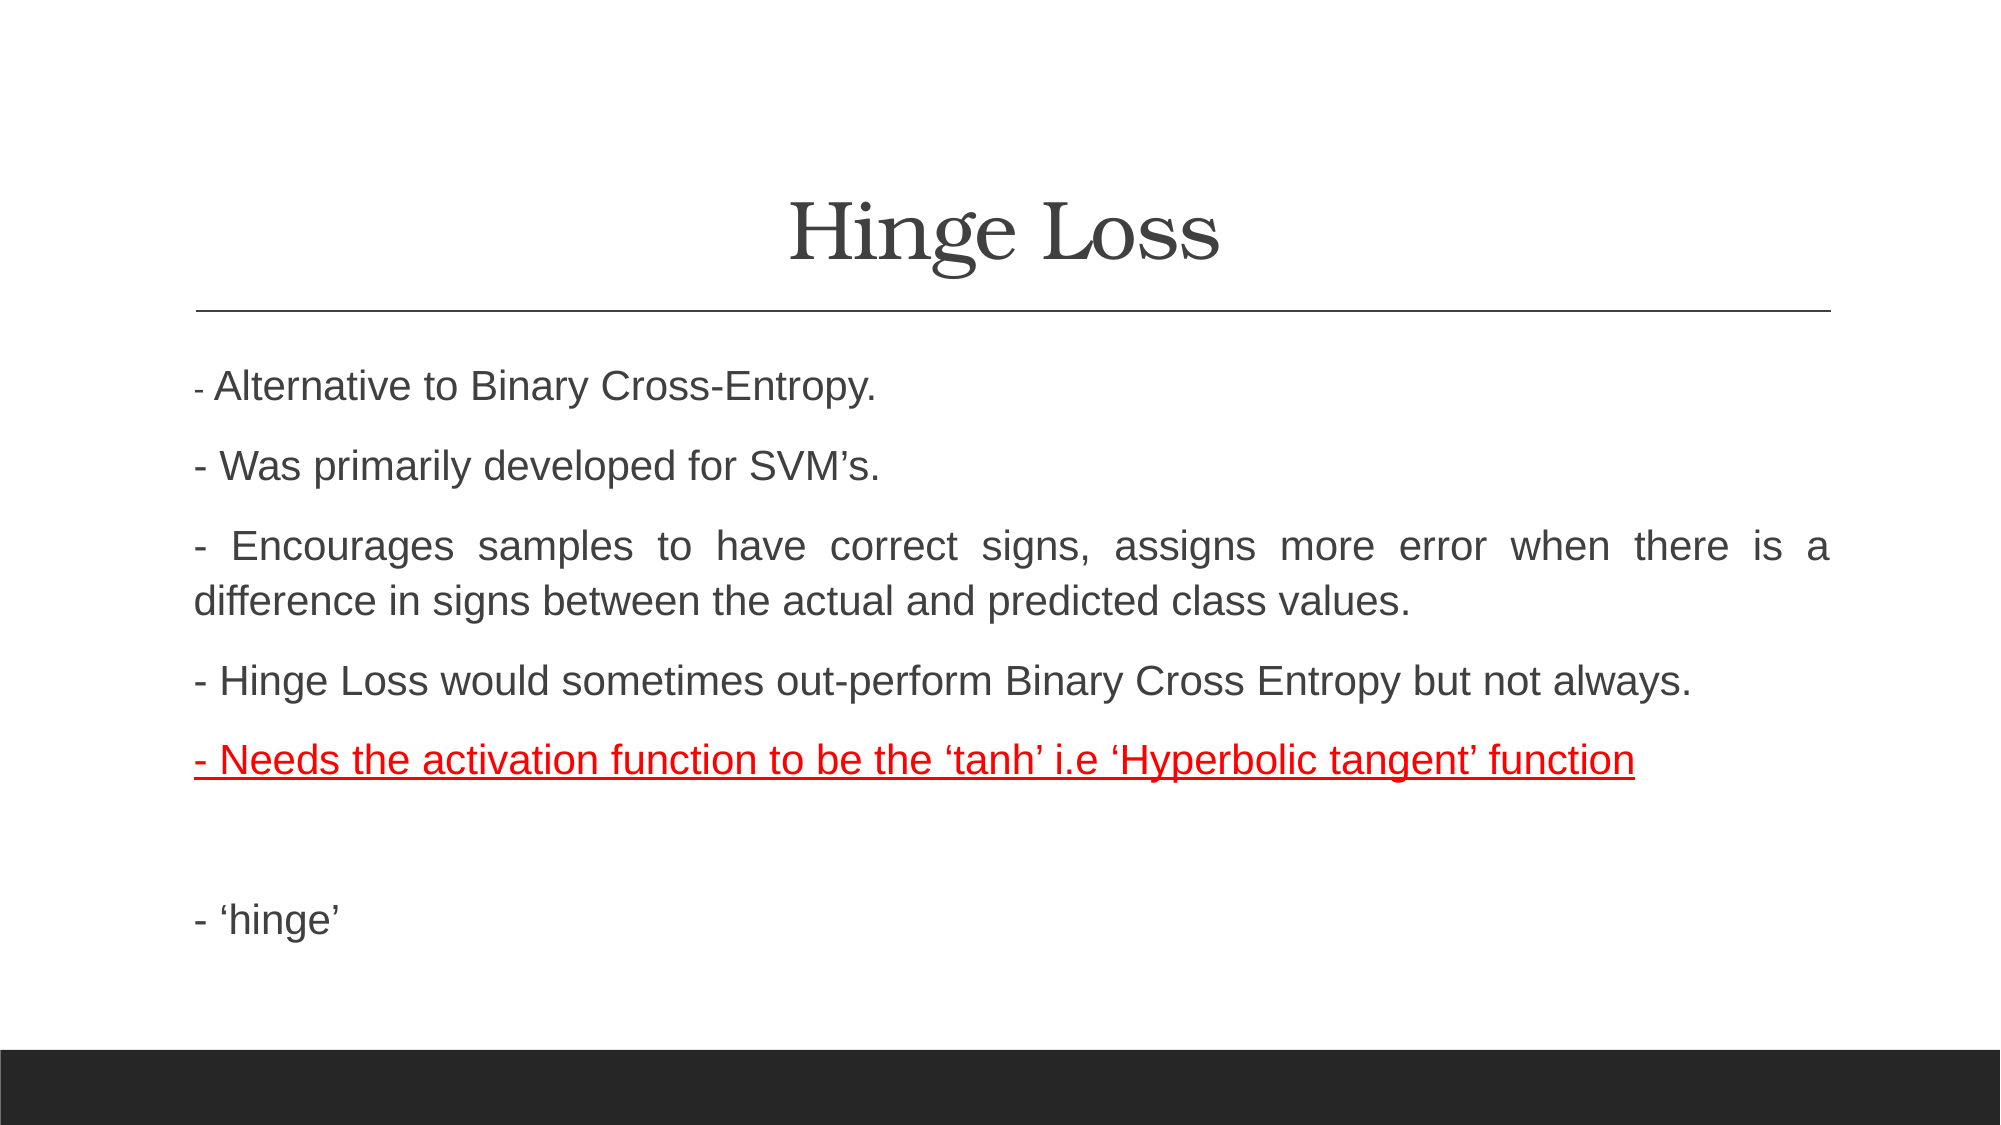

# Hinge Loss
- Alternative to Binary Cross-Entropy.
- Was primarily developed for SVM’s.
- Encourages samples to have correct signs, assigns more error when there is a difference in signs between the actual and predicted class values.
- Hinge Loss would sometimes out-perform Binary Cross Entropy but not always.
- Needs the activation function to be the ‘tanh’ i.e ‘Hyperbolic tangent’ function

- ‘hinge’